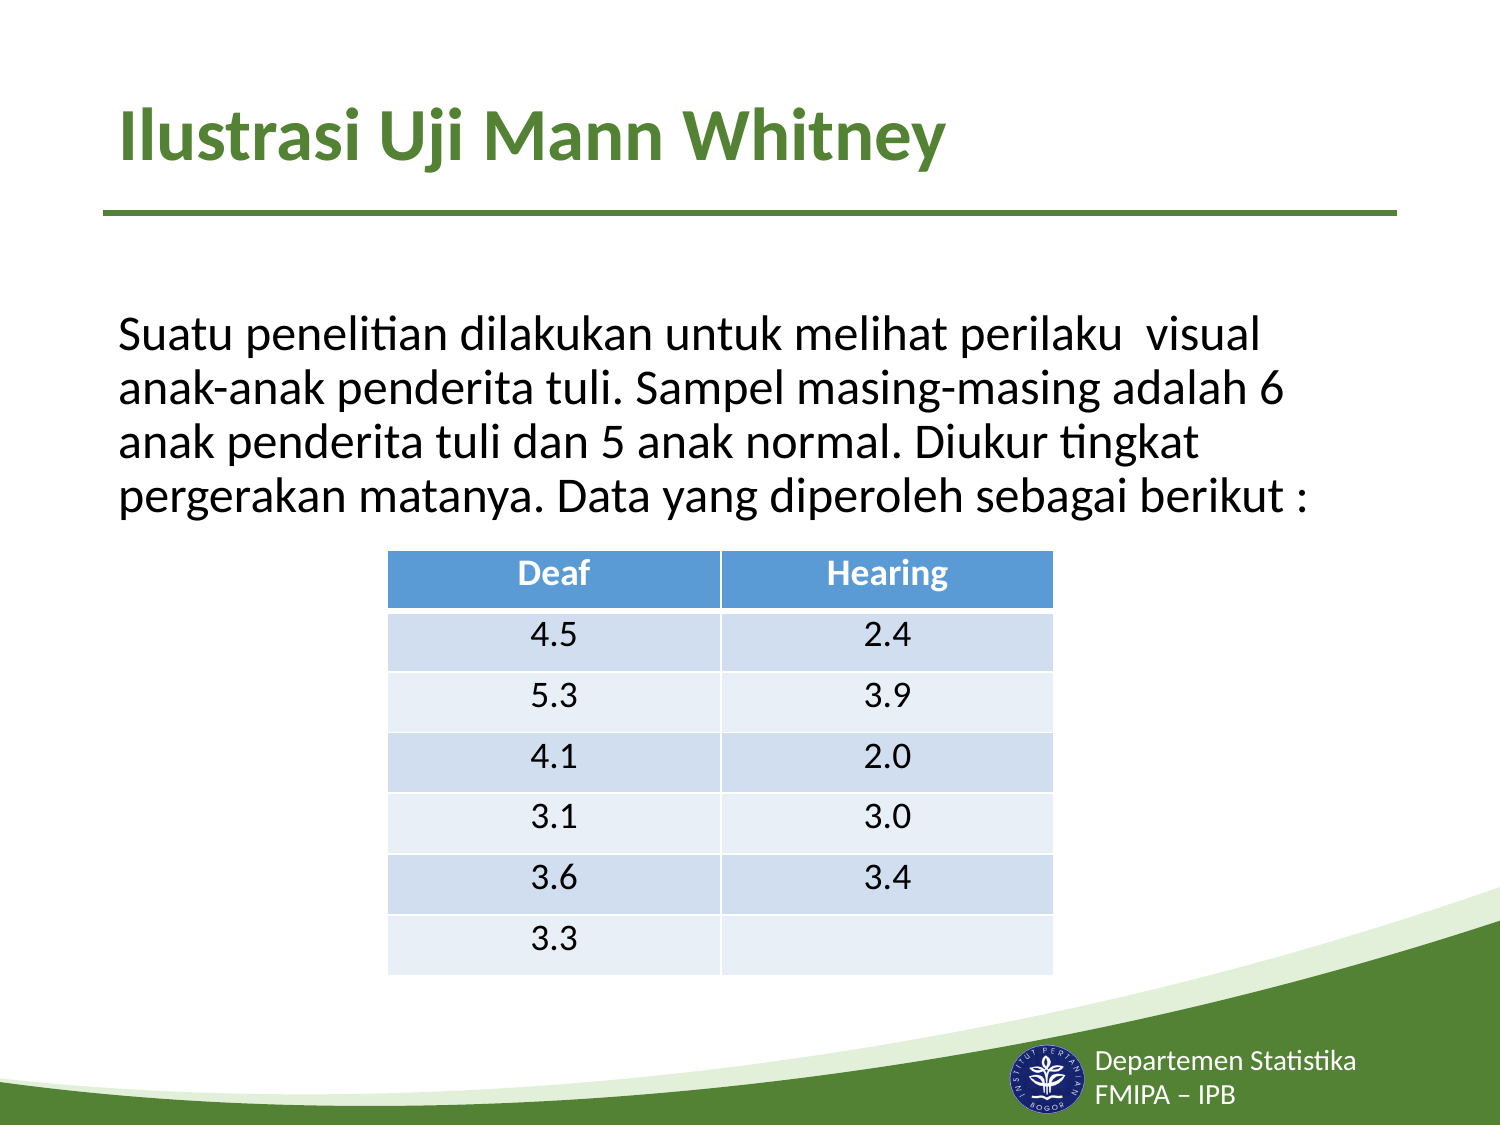

# Ilustrasi Uji Mann Whitney
Suatu penelitian dilakukan untuk melihat perilaku  visual anak-anak penderita tuli. Sampel masing-masing adalah 6 anak penderita tuli dan 5 anak normal. Diukur tingkat pergerakan matanya. Data yang diperoleh sebagai berikut :

| Deaf | Hearing |
| --- | --- |
| 4.5 | 2.4 |
| 5.3 | 3.9 |
| 4.1 | 2.0 |
| 3.1 | 3.0 |
| 3.6 | 3.4 |
| 3.3 |  |